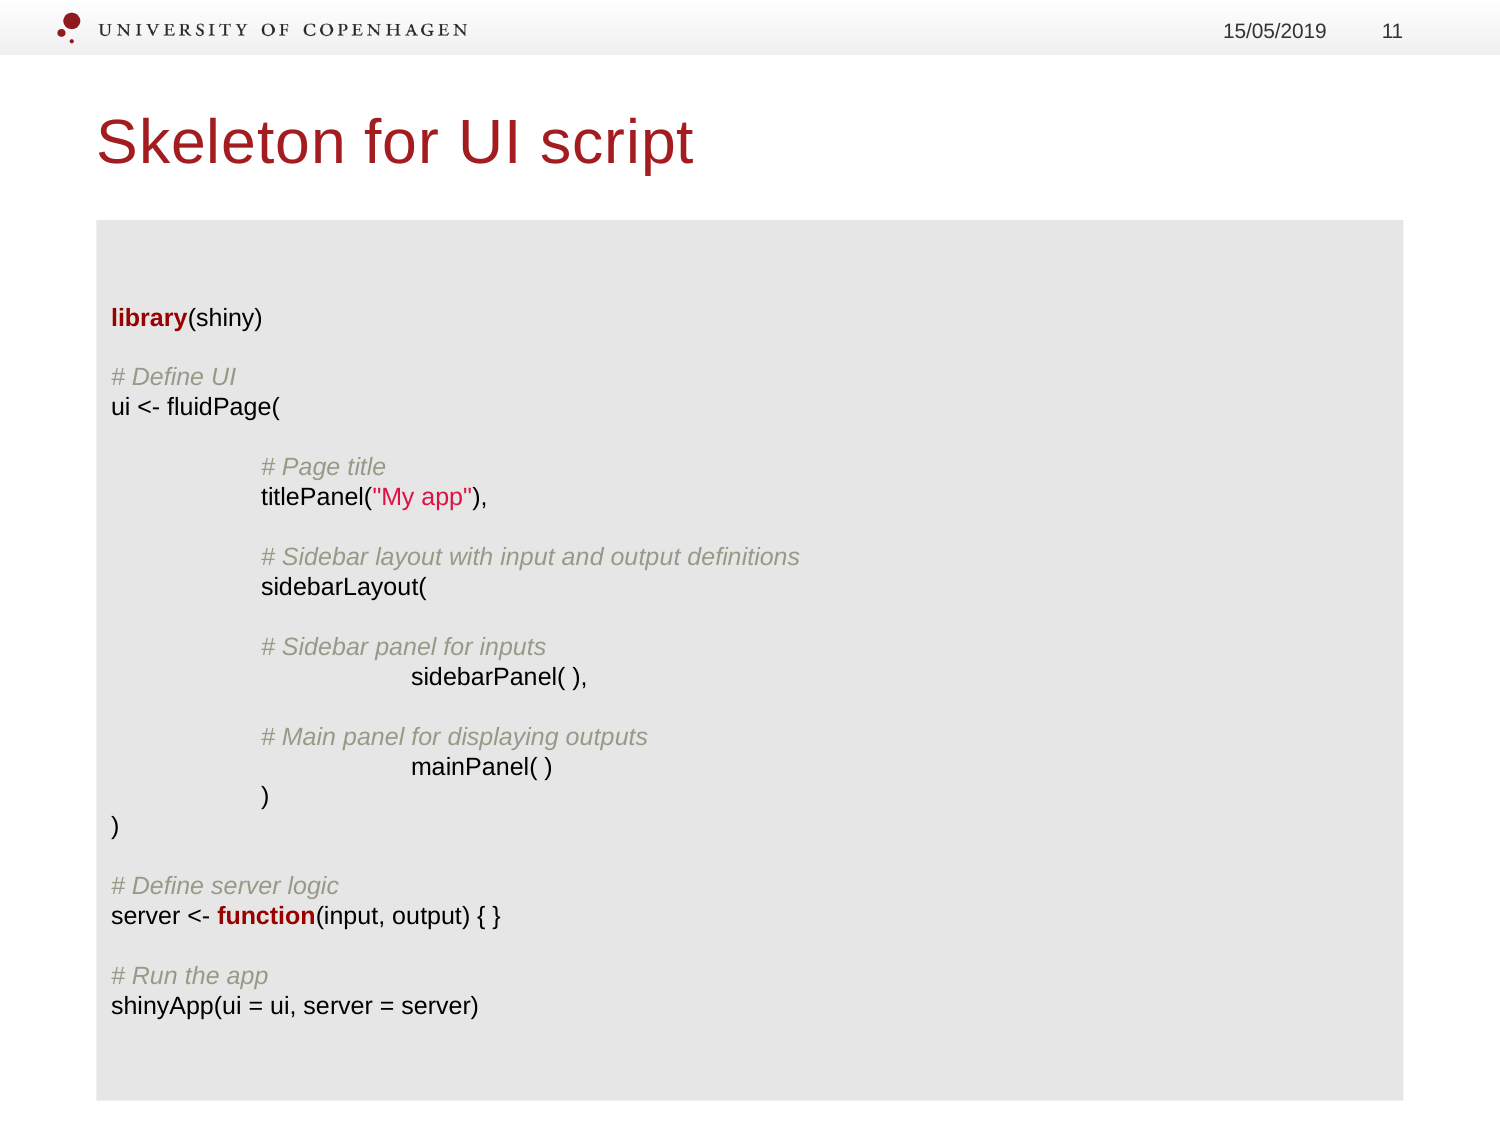

15/05/2019
11
# Skeleton for UI script
library(shiny)

# Define UI
ui <- fluidPage(

	# Page title
	titlePanel("My app"),

	# Sidebar layout with input and output definitions
	sidebarLayout(

	# Sidebar panel for inputs
		sidebarPanel( ),

	# Main panel for displaying outputs
		mainPanel( )
	)
)

# Define server logic
server <- function(input, output) { }

# Run the app
shinyApp(ui = ui, server = server)